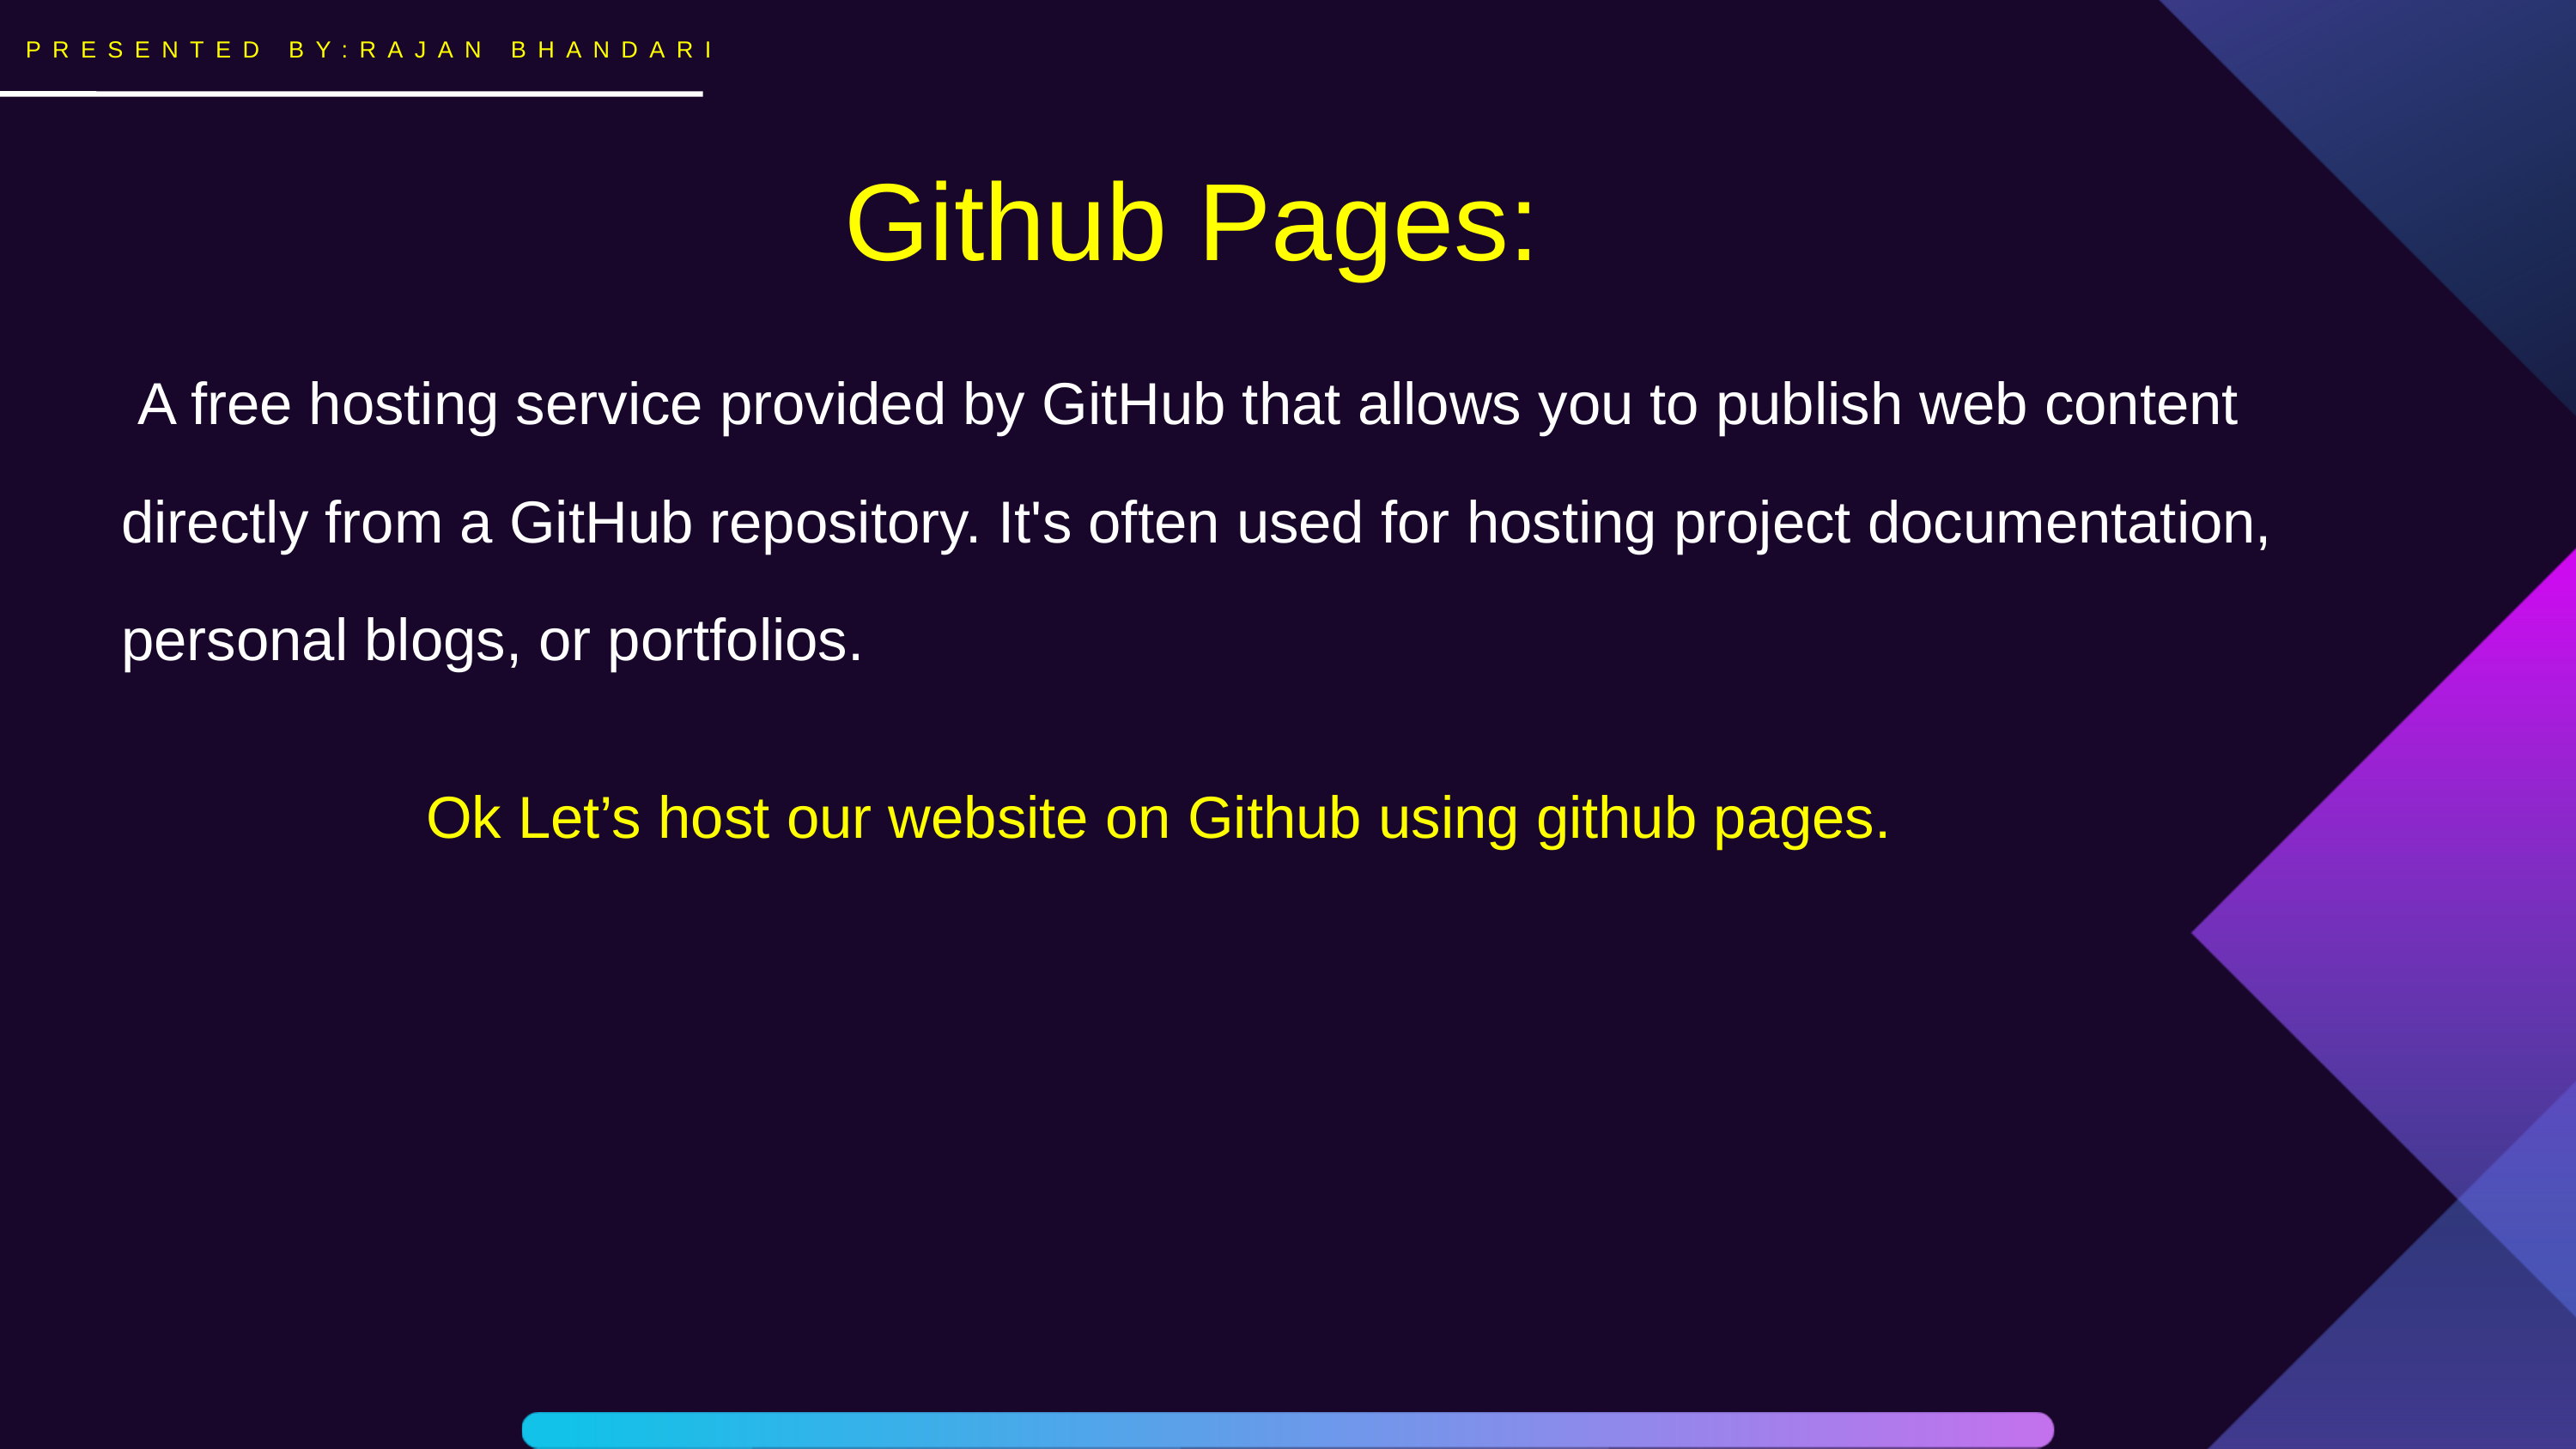

PRESENTED BY:RAJAN BHANDARI

Github Pages:
 A free hosting service provided by GitHub that allows you to publish web content directly from a GitHub repository. It's often used for hosting project documentation, personal blogs, or portfolios.
Ok Let’s host our website on Github using github pages.